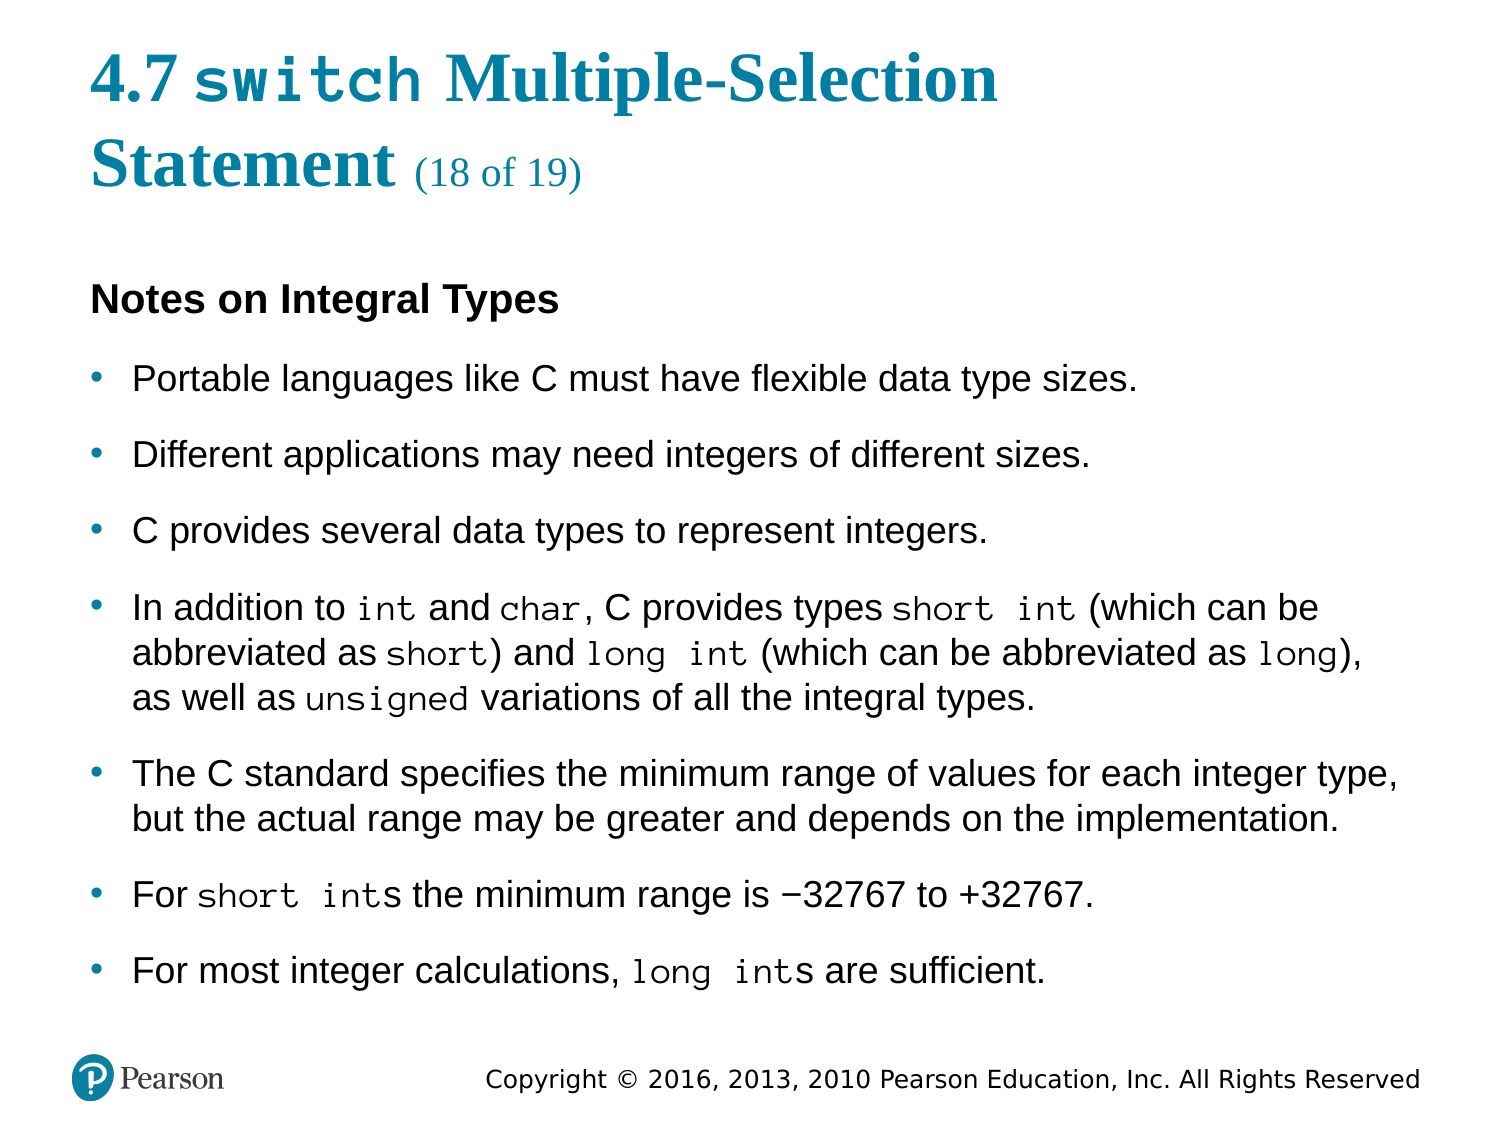

# 4.7 switch Multiple-Selection Statement (18 of 19)
Notes on Integral Types
Portable languages like C must have flexible data type sizes.
Different applications may need integers of different sizes.
C provides several data types to represent integers.
In addition to int and char, C provides types short int (which can be abbreviated as short) and long int (which can be abbreviated as long), as well as unsigned variations of all the integral types.
The C standard specifies the minimum range of values for each integer type, but the actual range may be greater and depends on the implementation.
For short ints the minimum range is −32767 to +32767.
For most integer calculations, long ints are sufficient.